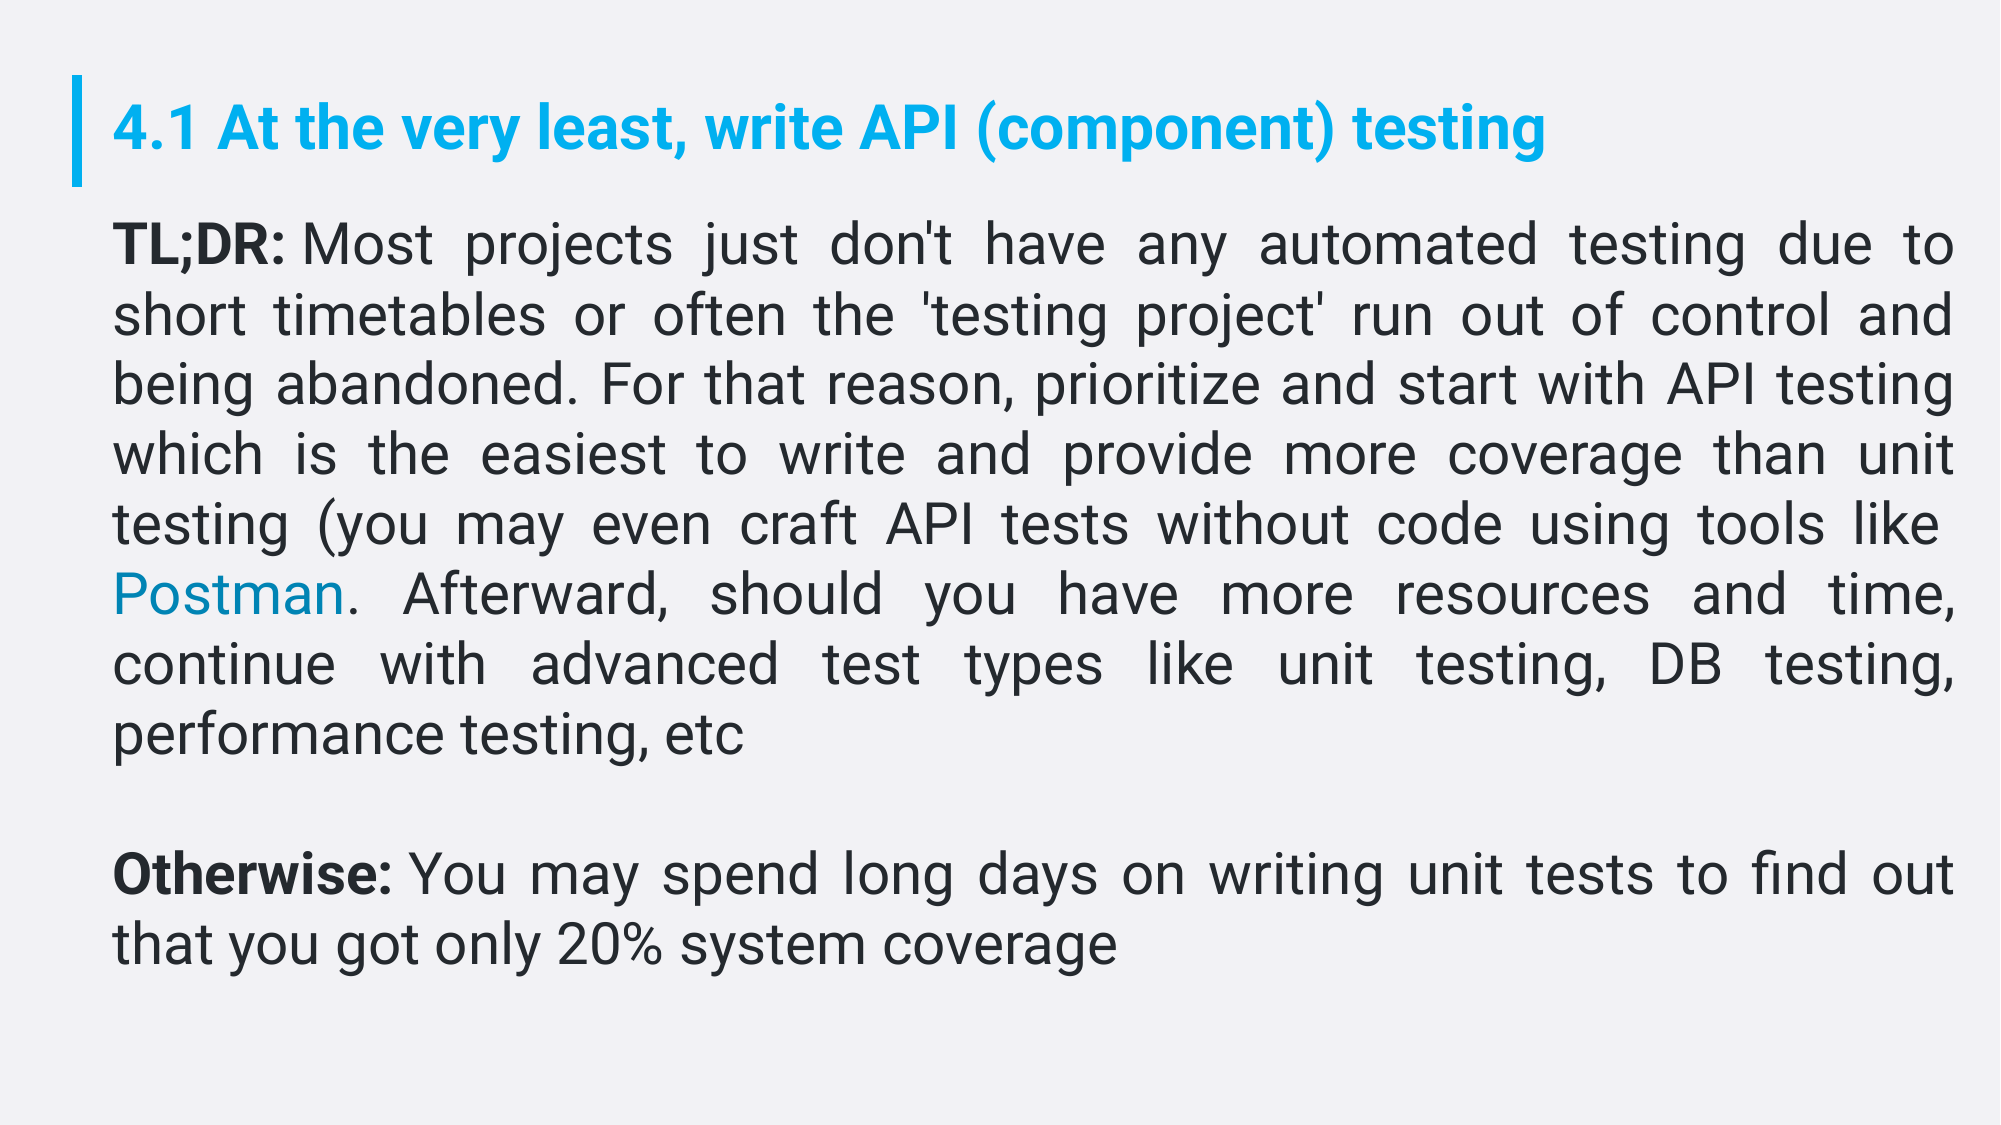

# 4.1 At the very least, write API (component) testing
TL;DR: Most projects just don't have any automated testing due to short timetables or often the 'testing project' run out of control and being abandoned. For that reason, prioritize and start with API testing which is the easiest to write and provide more coverage than unit testing (you may even craft API tests without code using tools like Postman. Afterward, should you have more resources and time, continue with advanced test types like unit testing, DB testing, performance testing, etc

Otherwise: You may spend long days on writing unit tests to find out that you got only 20% system coverage